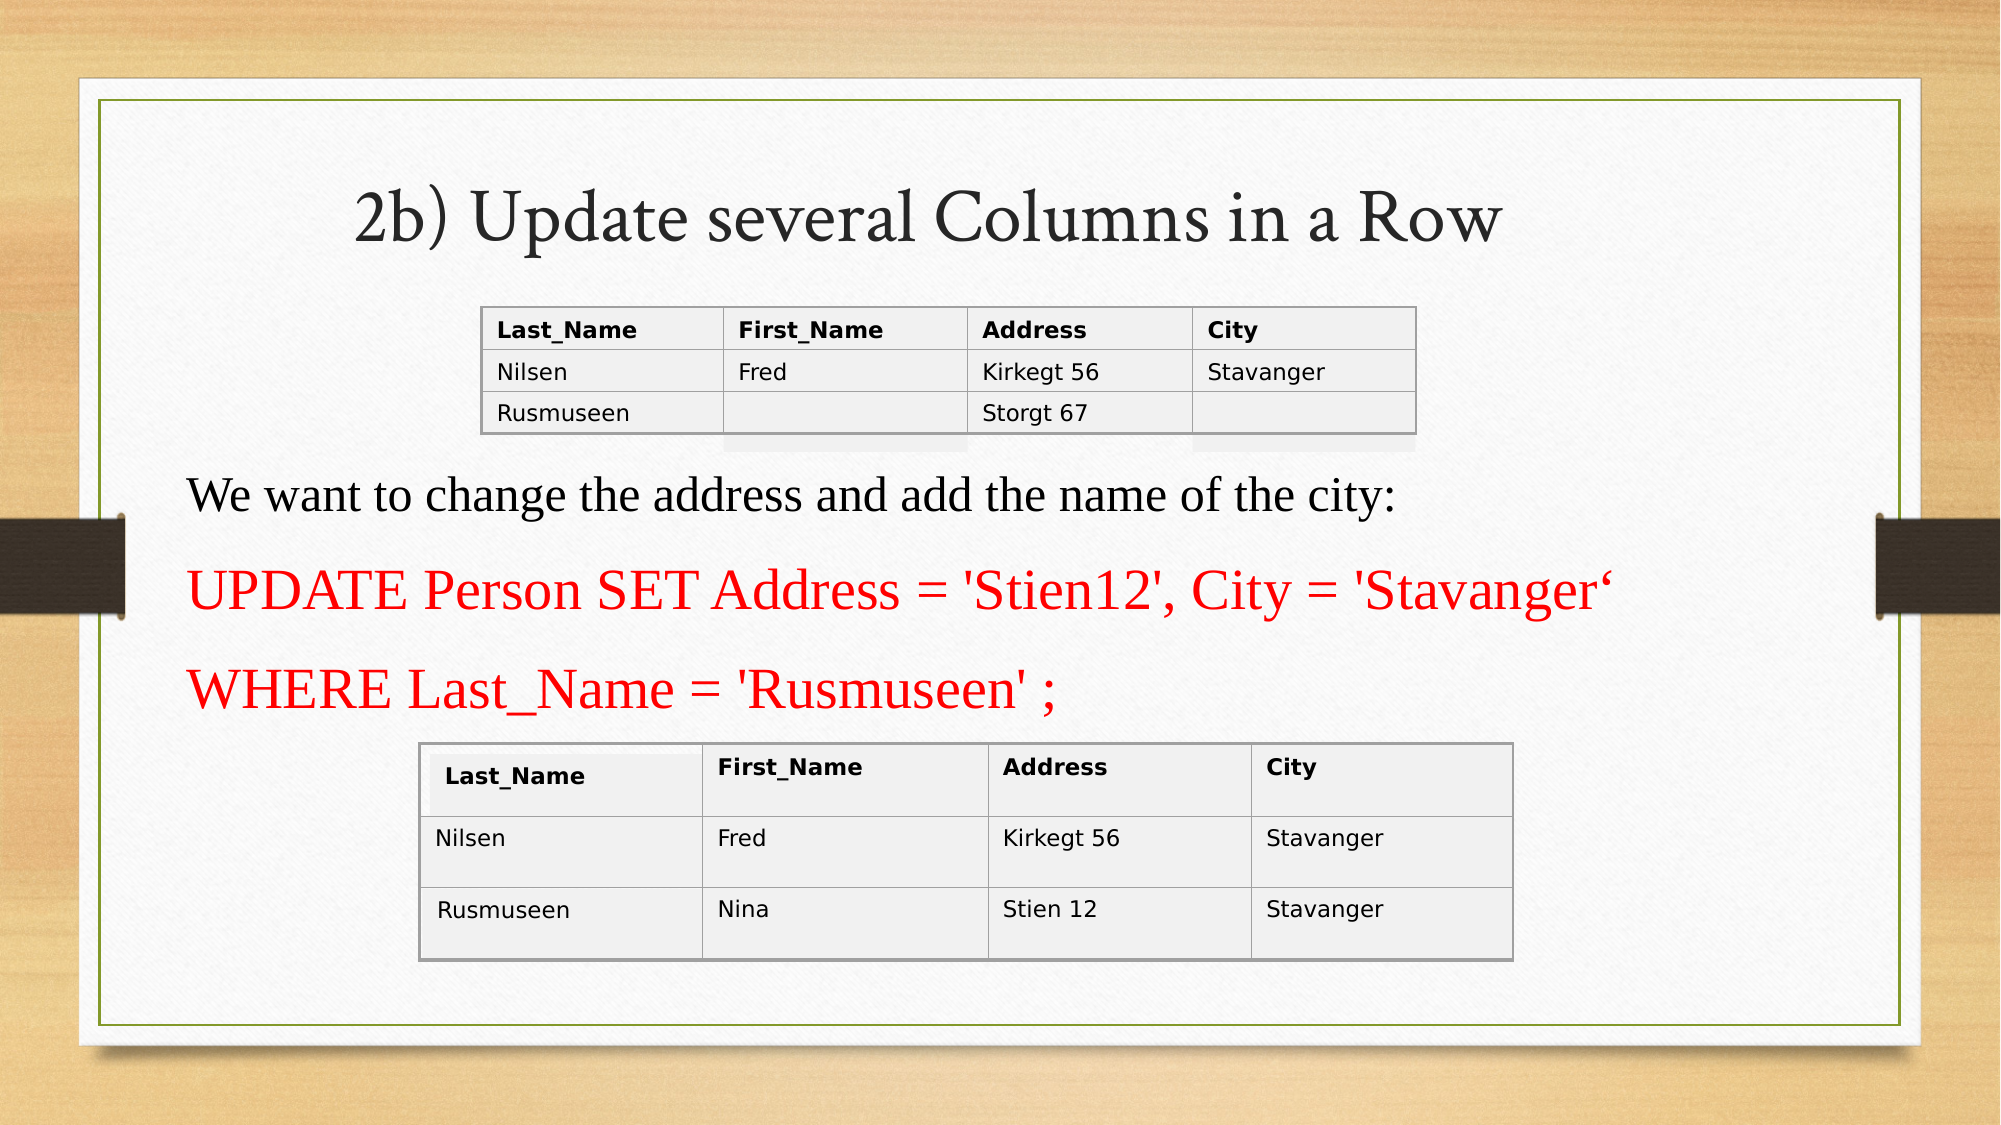

2b) Update several Columns in a Row

Last_Name

First_Name

Address

City

Nilsen

Fred

Kirkegt 56

Stavanger

Rusmuseen

Storgt 67

We want to change the address and add the name of the city:
UPDATE Person SET Address = 'Stien12', City = 'Stavanger‘
WHERE Last_Name = 'Rusmuseen' ;

Last_Name
First_Name

Address

City

Nilsen

Fred

Kirkegt 56

Stavanger

Rusmuseen
Nina

Stien 12

Stavanger